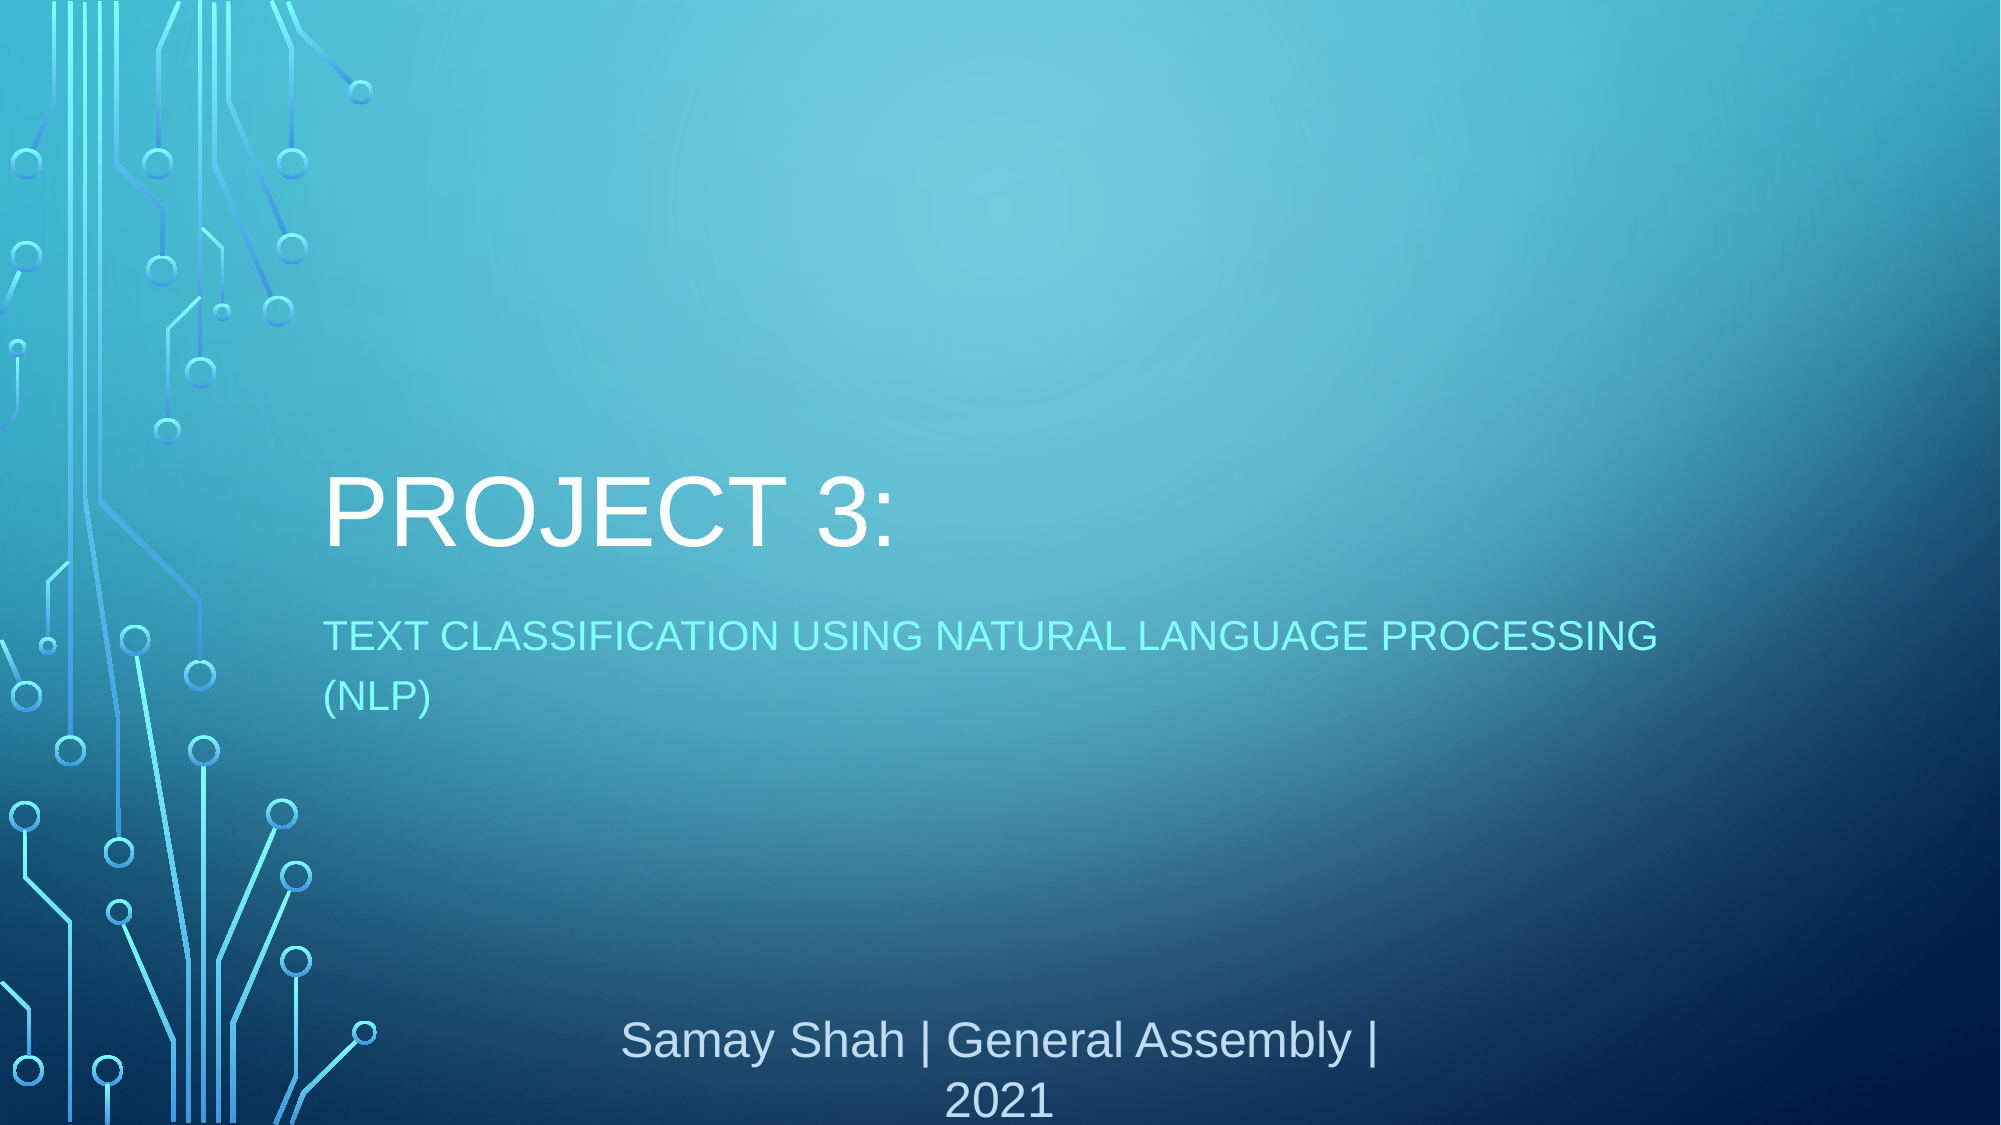

# Project 3:
TEXT CLASSIFICATION USING NATURAL LANGUAGE PROCESSING (NLP)
Samay Shah | General Assembly | 2021